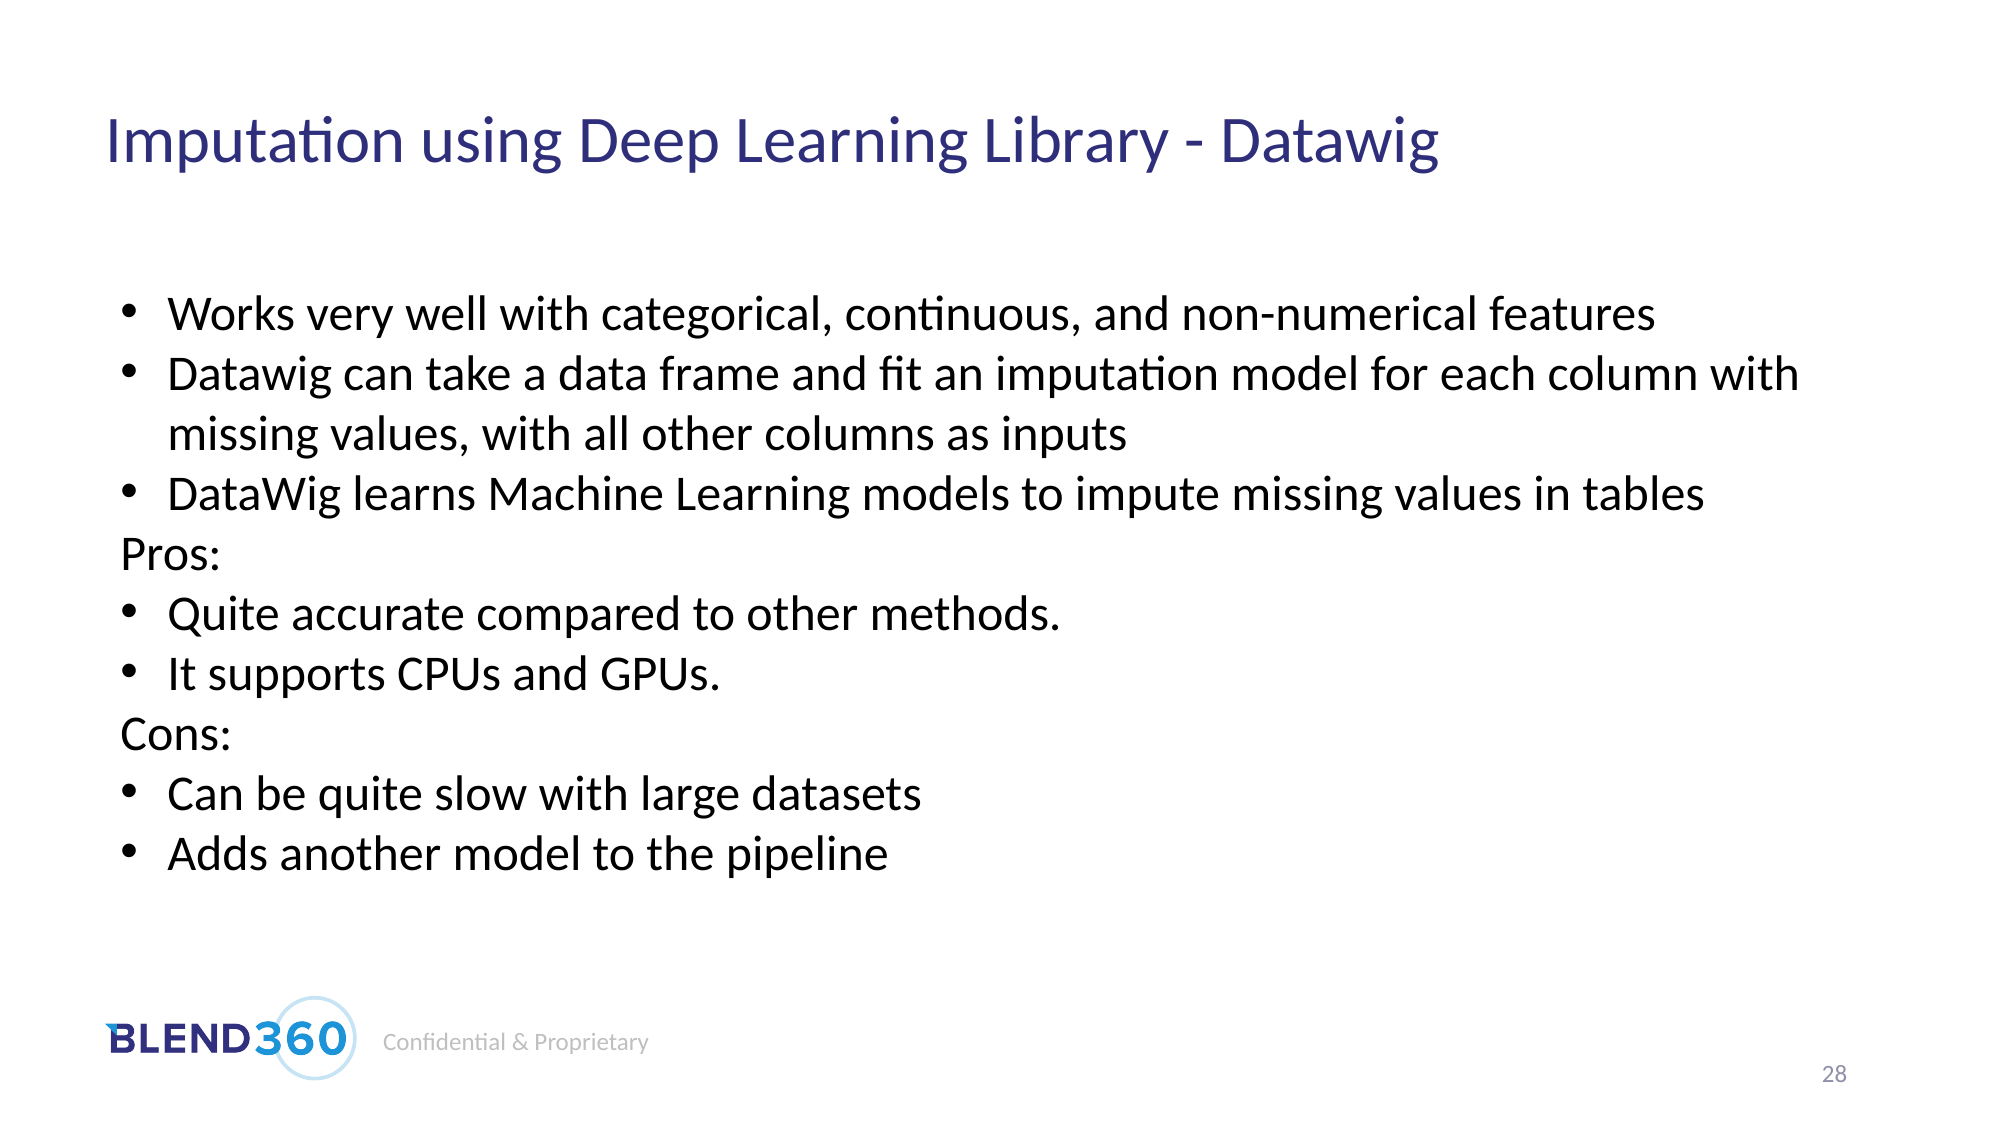

# Imputation using Deep Learning Library - Datawig
Works very well with categorical, continuous, and non-numerical features
Datawig can take a data frame and fit an imputation model for each column with missing values, with all other columns as inputs
DataWig learns Machine Learning models to impute missing values in tables
Pros:
Quite accurate compared to other methods.
It supports CPUs and GPUs.
Cons:
Can be quite slow with large datasets
Adds another model to the pipeline
28